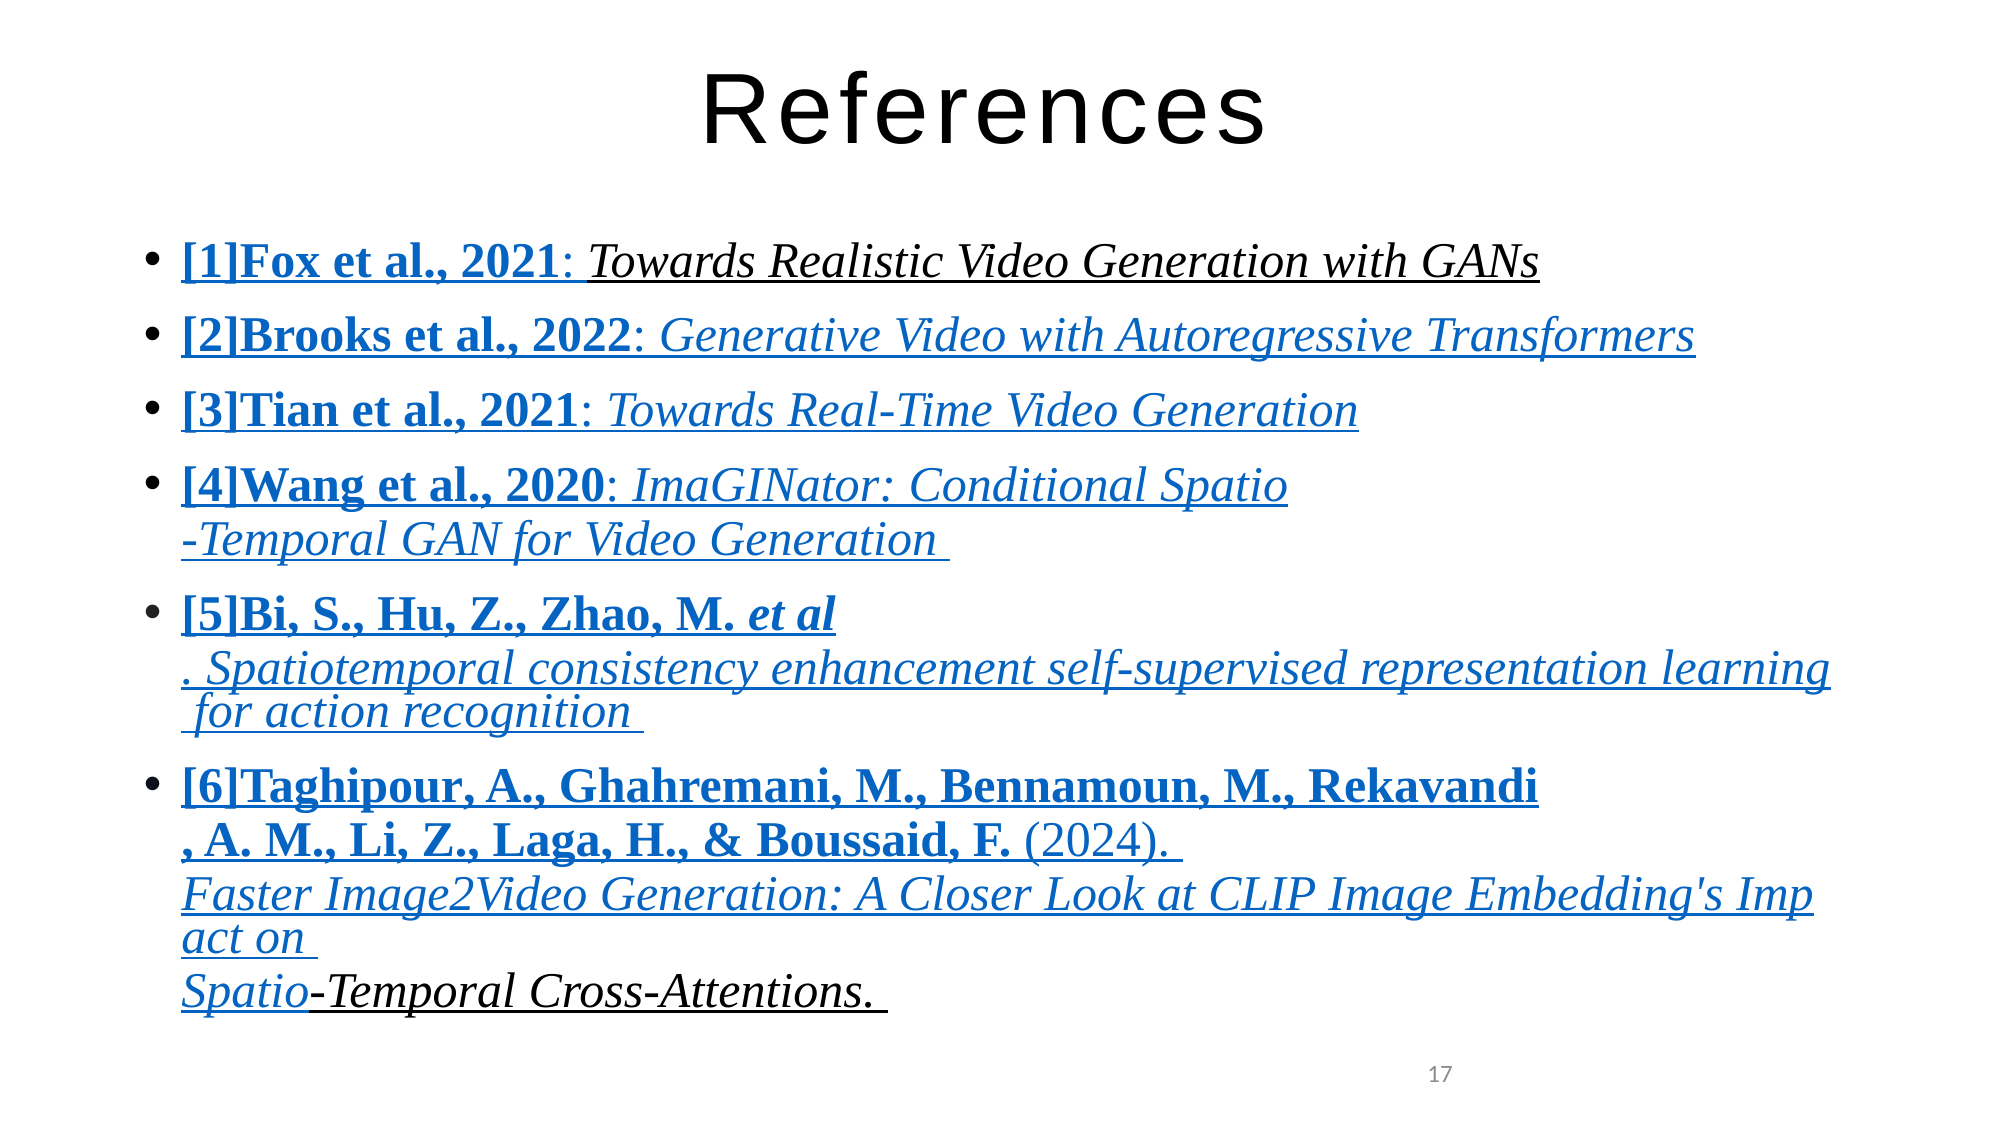

# References
[1]Fox et al., 2021: Towards Realistic Video Generation with GANs
[2]Brooks et al., 2022: Generative Video with Autoregressive Transformers
[3]Tian et al., 2021: Towards Real-Time Video Generation
[4]Wang et al., 2020: ImaGINator: Conditional Spatio-Temporal GAN for Video Generation
[5]Bi, S., Hu, Z., Zhao, M. et al. Spatiotemporal consistency enhancement self-supervised representation learning for action recognition
[6]Taghipour, A., Ghahremani, M., Bennamoun, M., Rekavandi, A. M., Li, Z., Laga, H., & Boussaid, F. (2024). Faster Image2Video Generation: A Closer Look at CLIP Image Embedding's Impact on Spatio-Temporal Cross-Attentions.
17